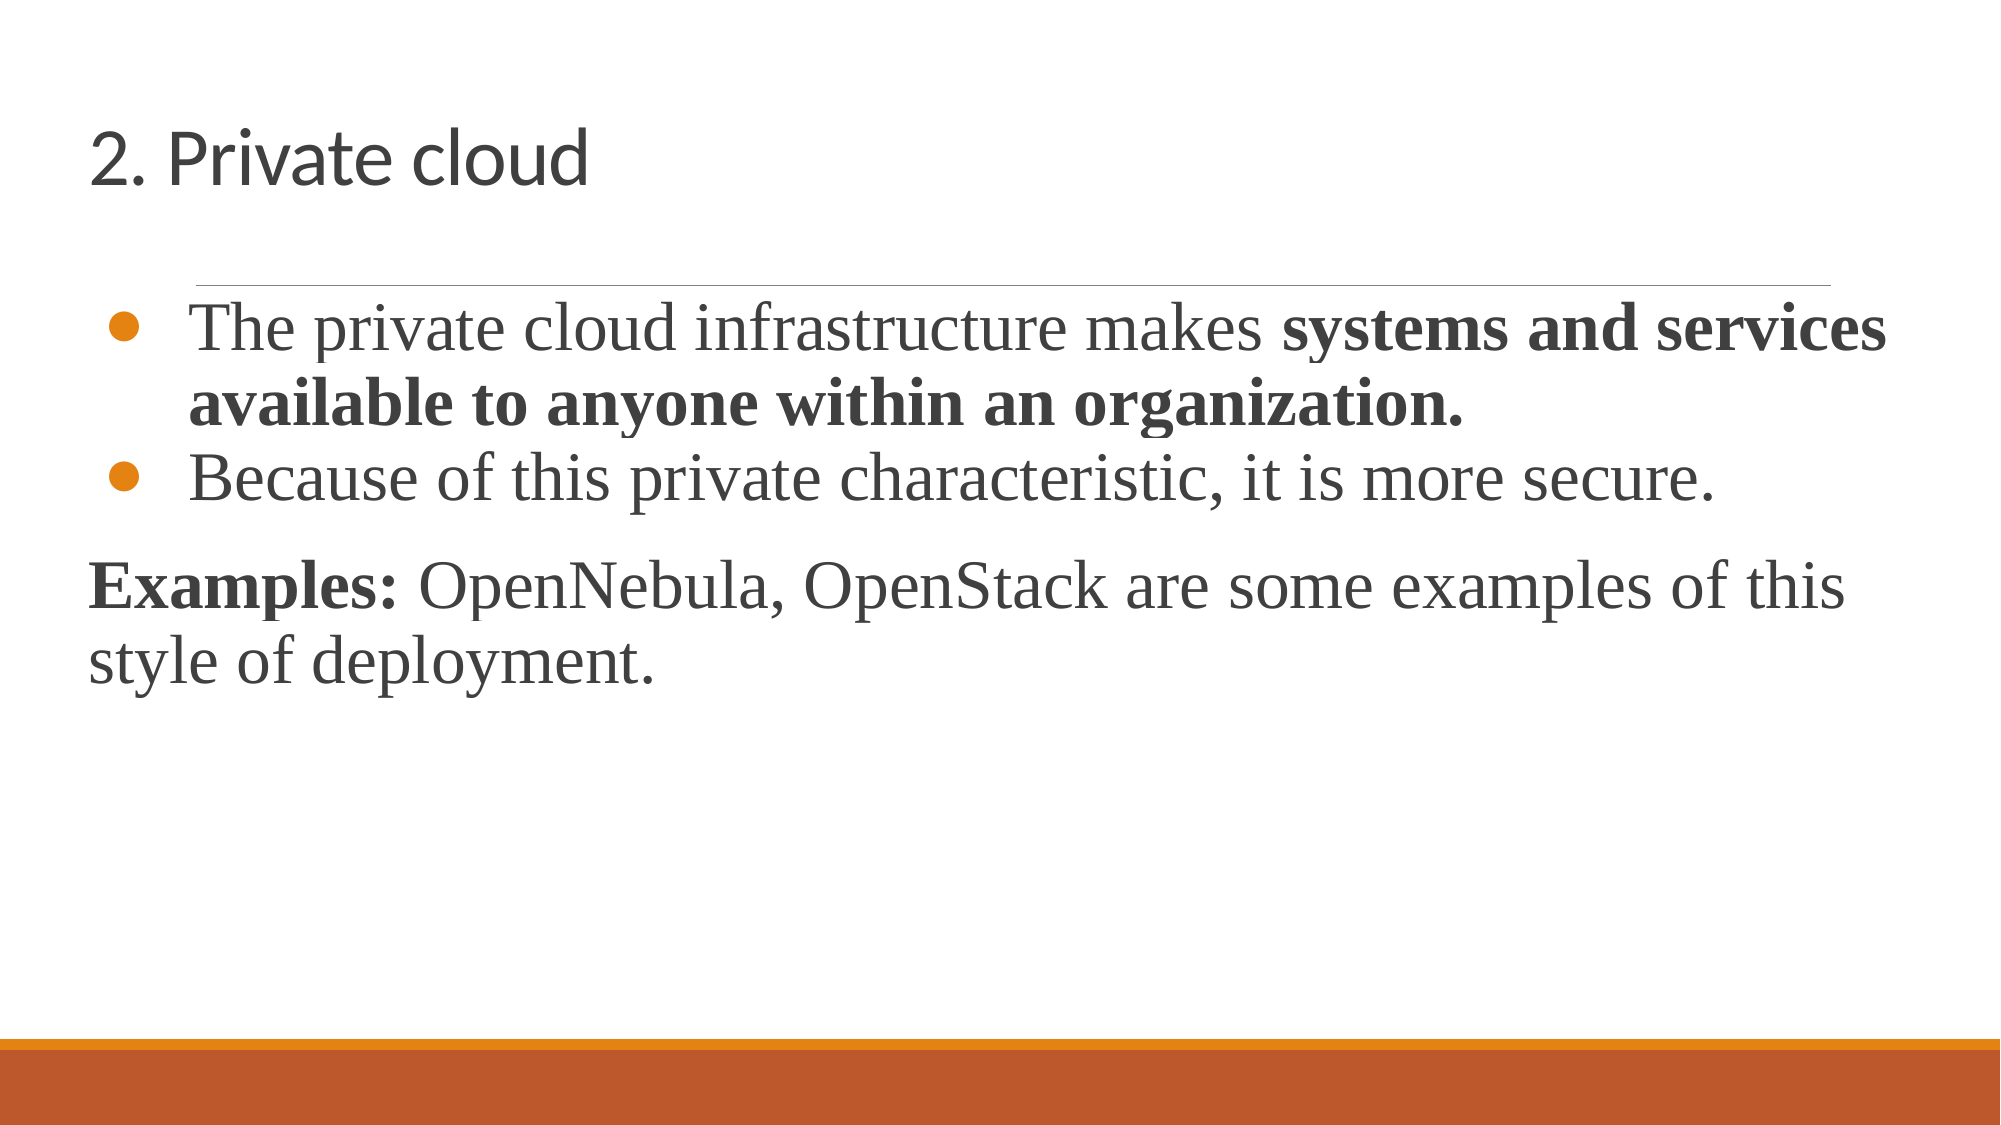

# 2. Private cloud
The private cloud infrastructure makes systems and services available to anyone within an organization.
Because of this private characteristic, it is more secure.
Examples: OpenNebula, OpenStack are some examples of this style of deployment.